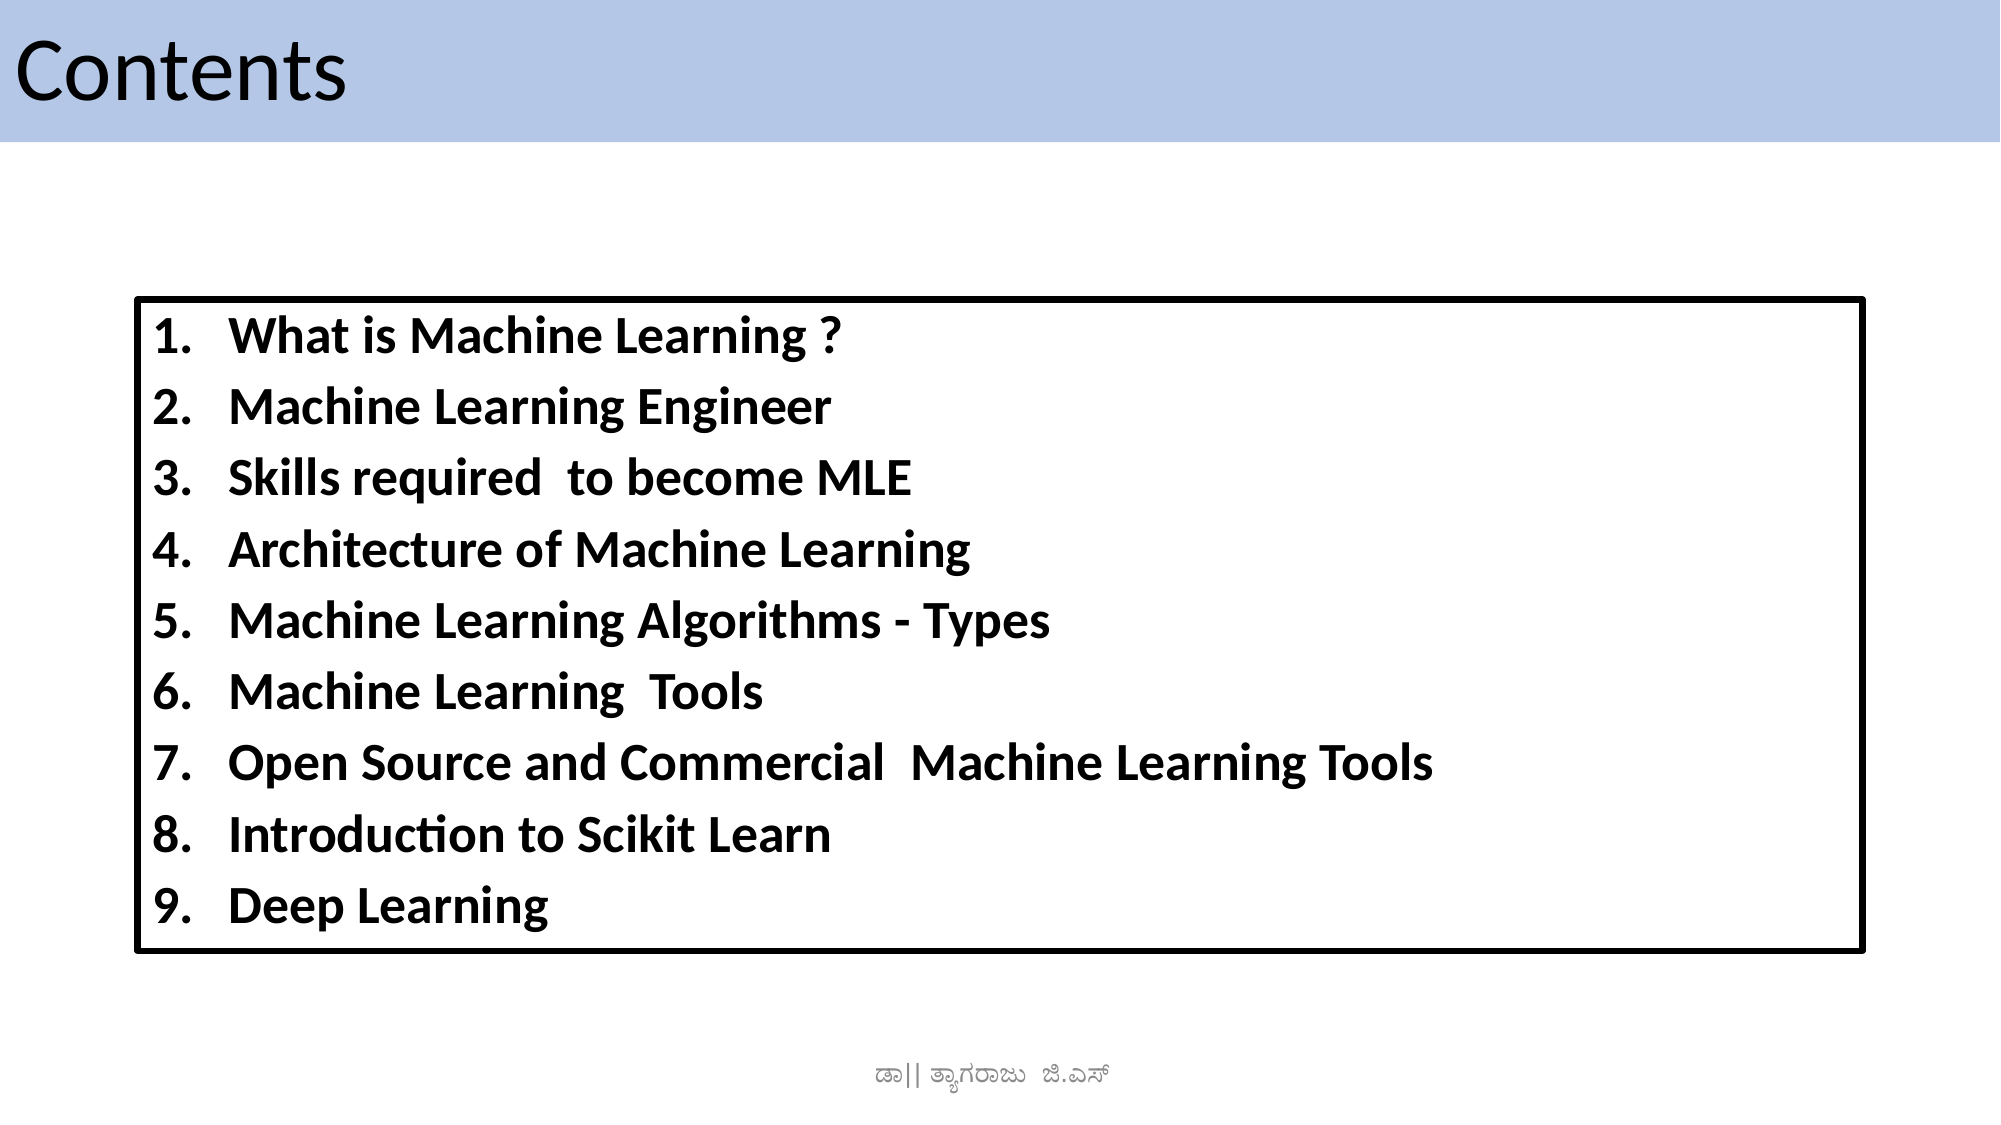

# Contents
What is Machine Learning ?
Machine Learning Engineer
Skills required  to become MLE
Architecture of Machine Learning
Machine Learning Algorithms - Types
Machine Learning  Tools
Open Source and Commercial  Machine Learning Tools
Introduction to Scikit Learn
Deep Learning

ಡಾ|| ತ್ಯಾಗರಾಜು  ಜಿ.ಎಸ್